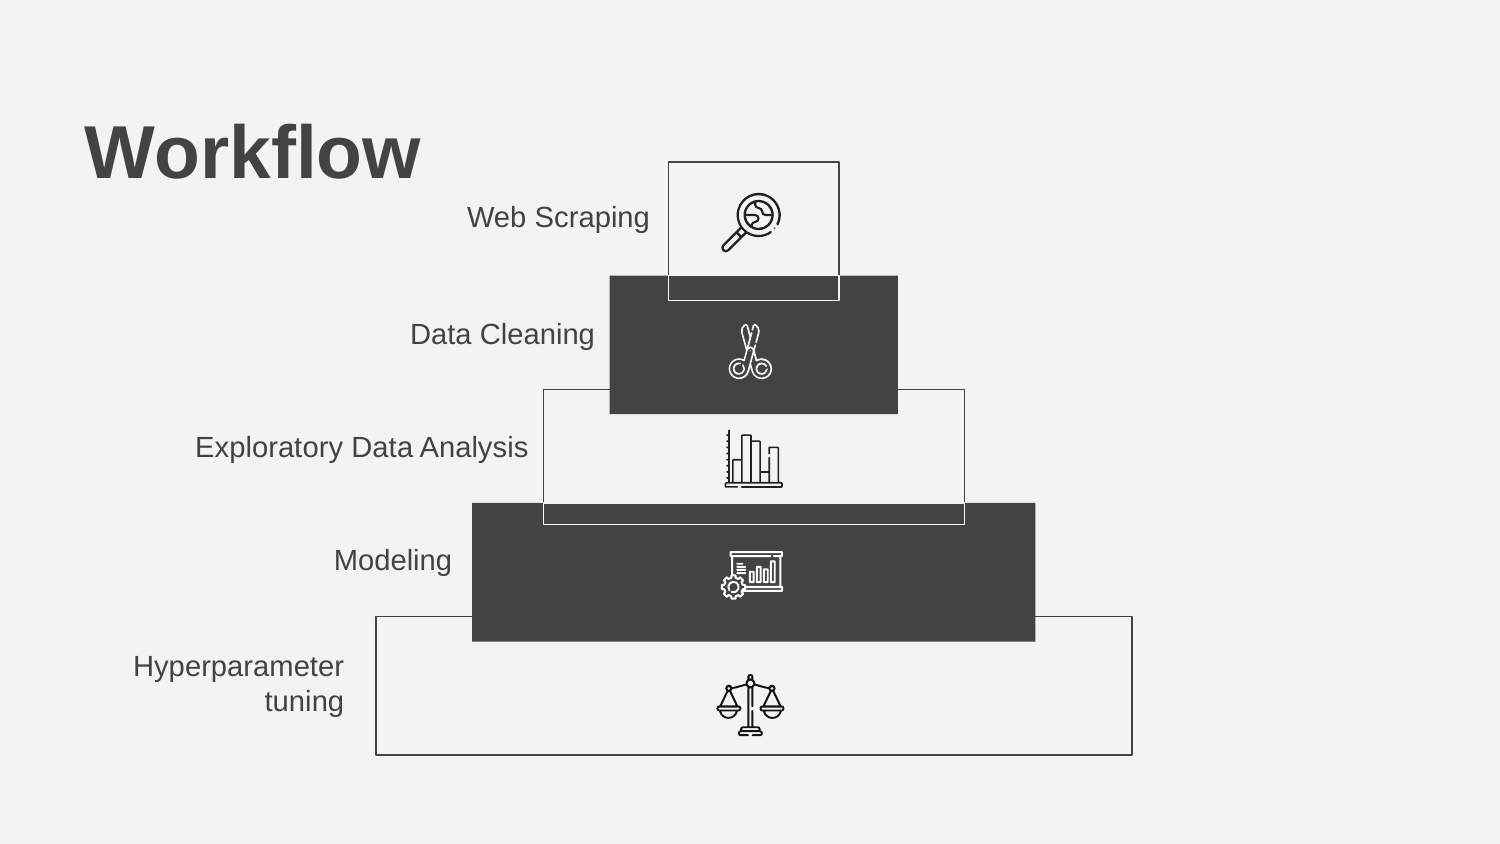

Workflow

Web Scraping

Data Cleaning

Exploratory Data Analysis

Modeling

Hyperparameter tuning